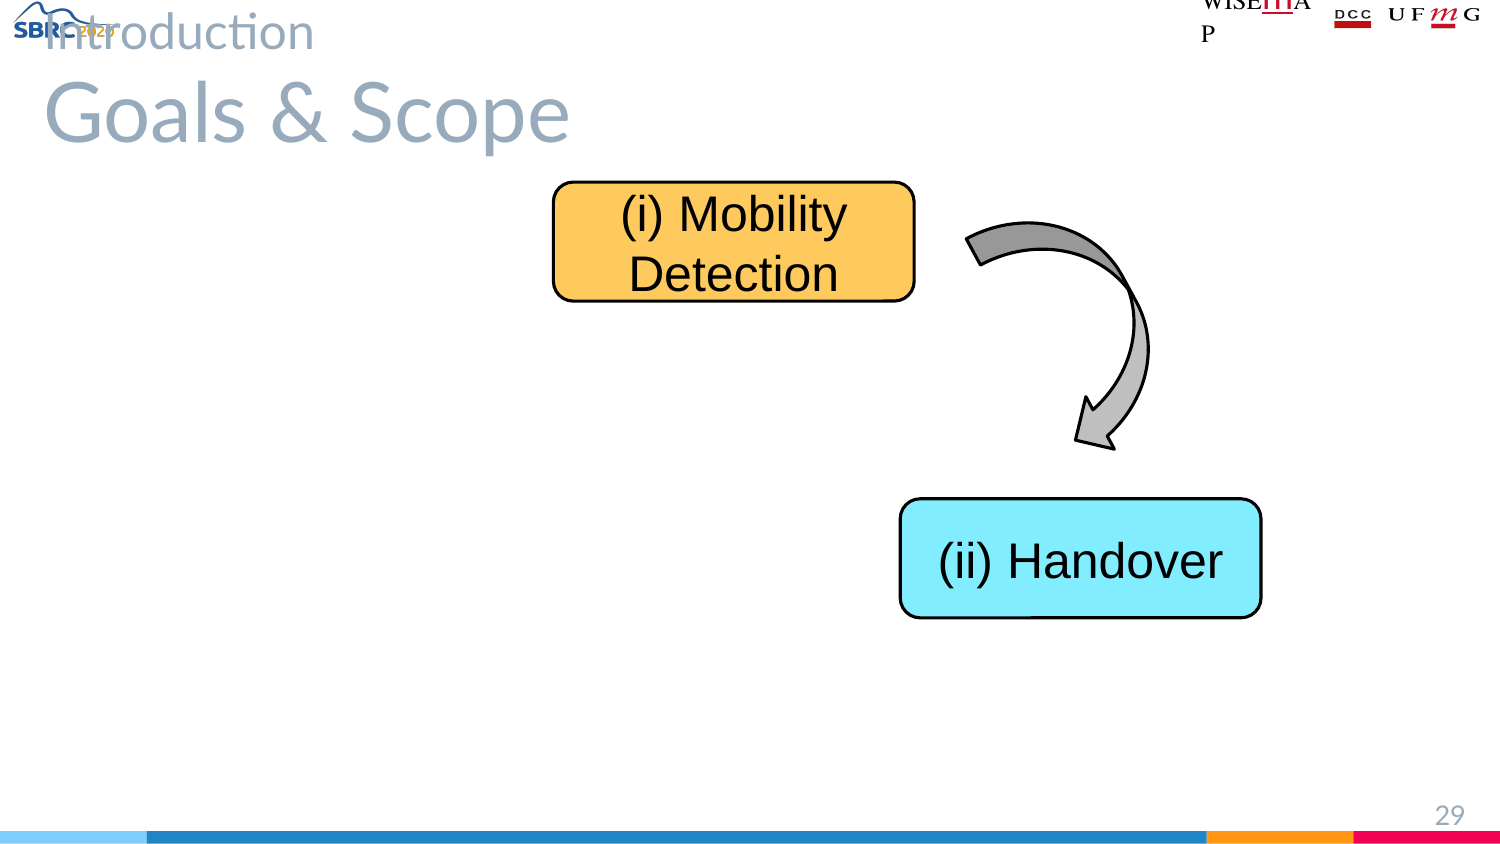

# Introduction
Goals & Scope
(i) Mobility Detection

(ii) Handover
29